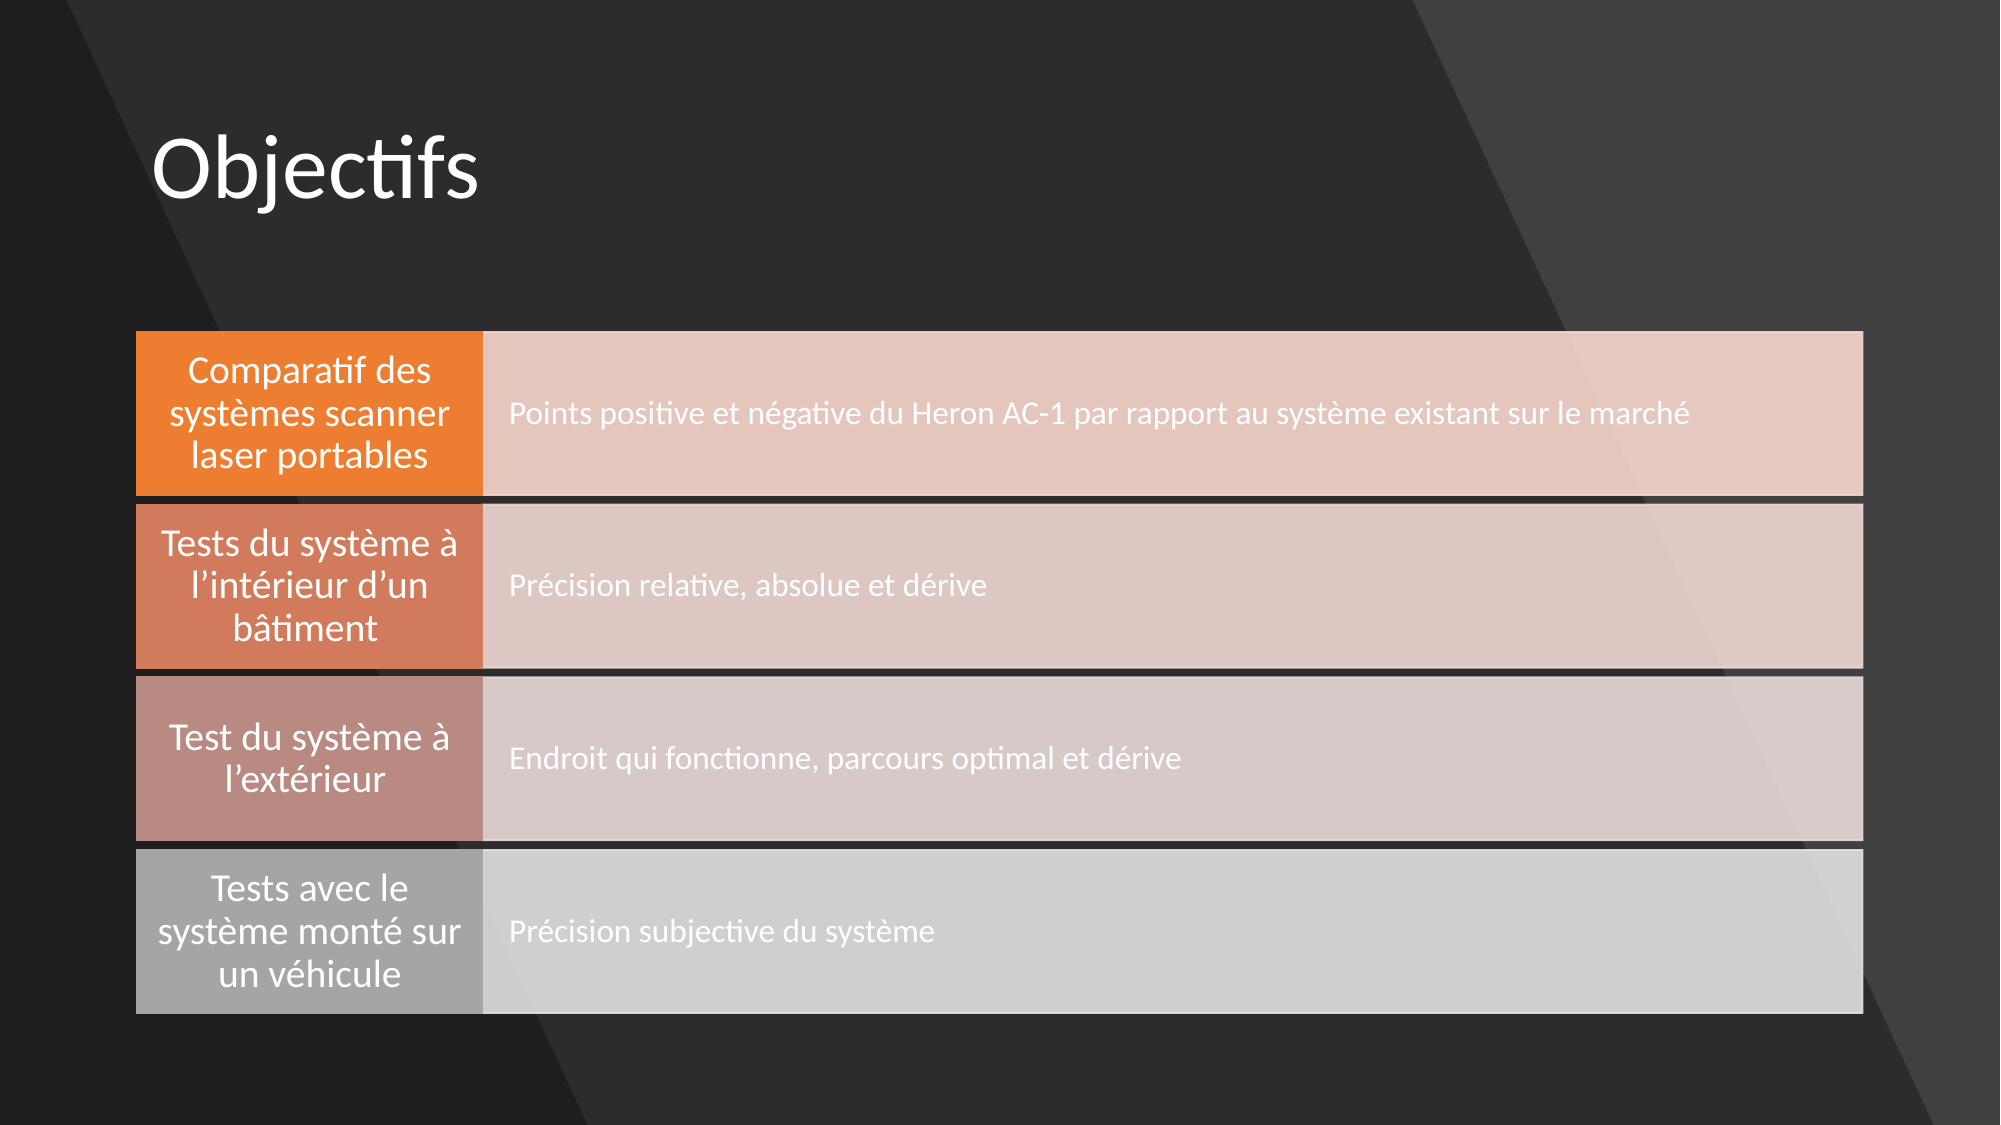

# Objectifs
Points positive et négative du Heron AC-1 par rapport au système existant sur le marché
Comparatif des systèmes scanner laser portables
Précision relative, absolue et dérive
Tests du système à l’intérieur d’un bâtiment
Endroit qui fonctionne, parcours optimal et dérive
Test du système à l’extérieur
Précision subjective du système
Tests avec le système monté sur un véhicule